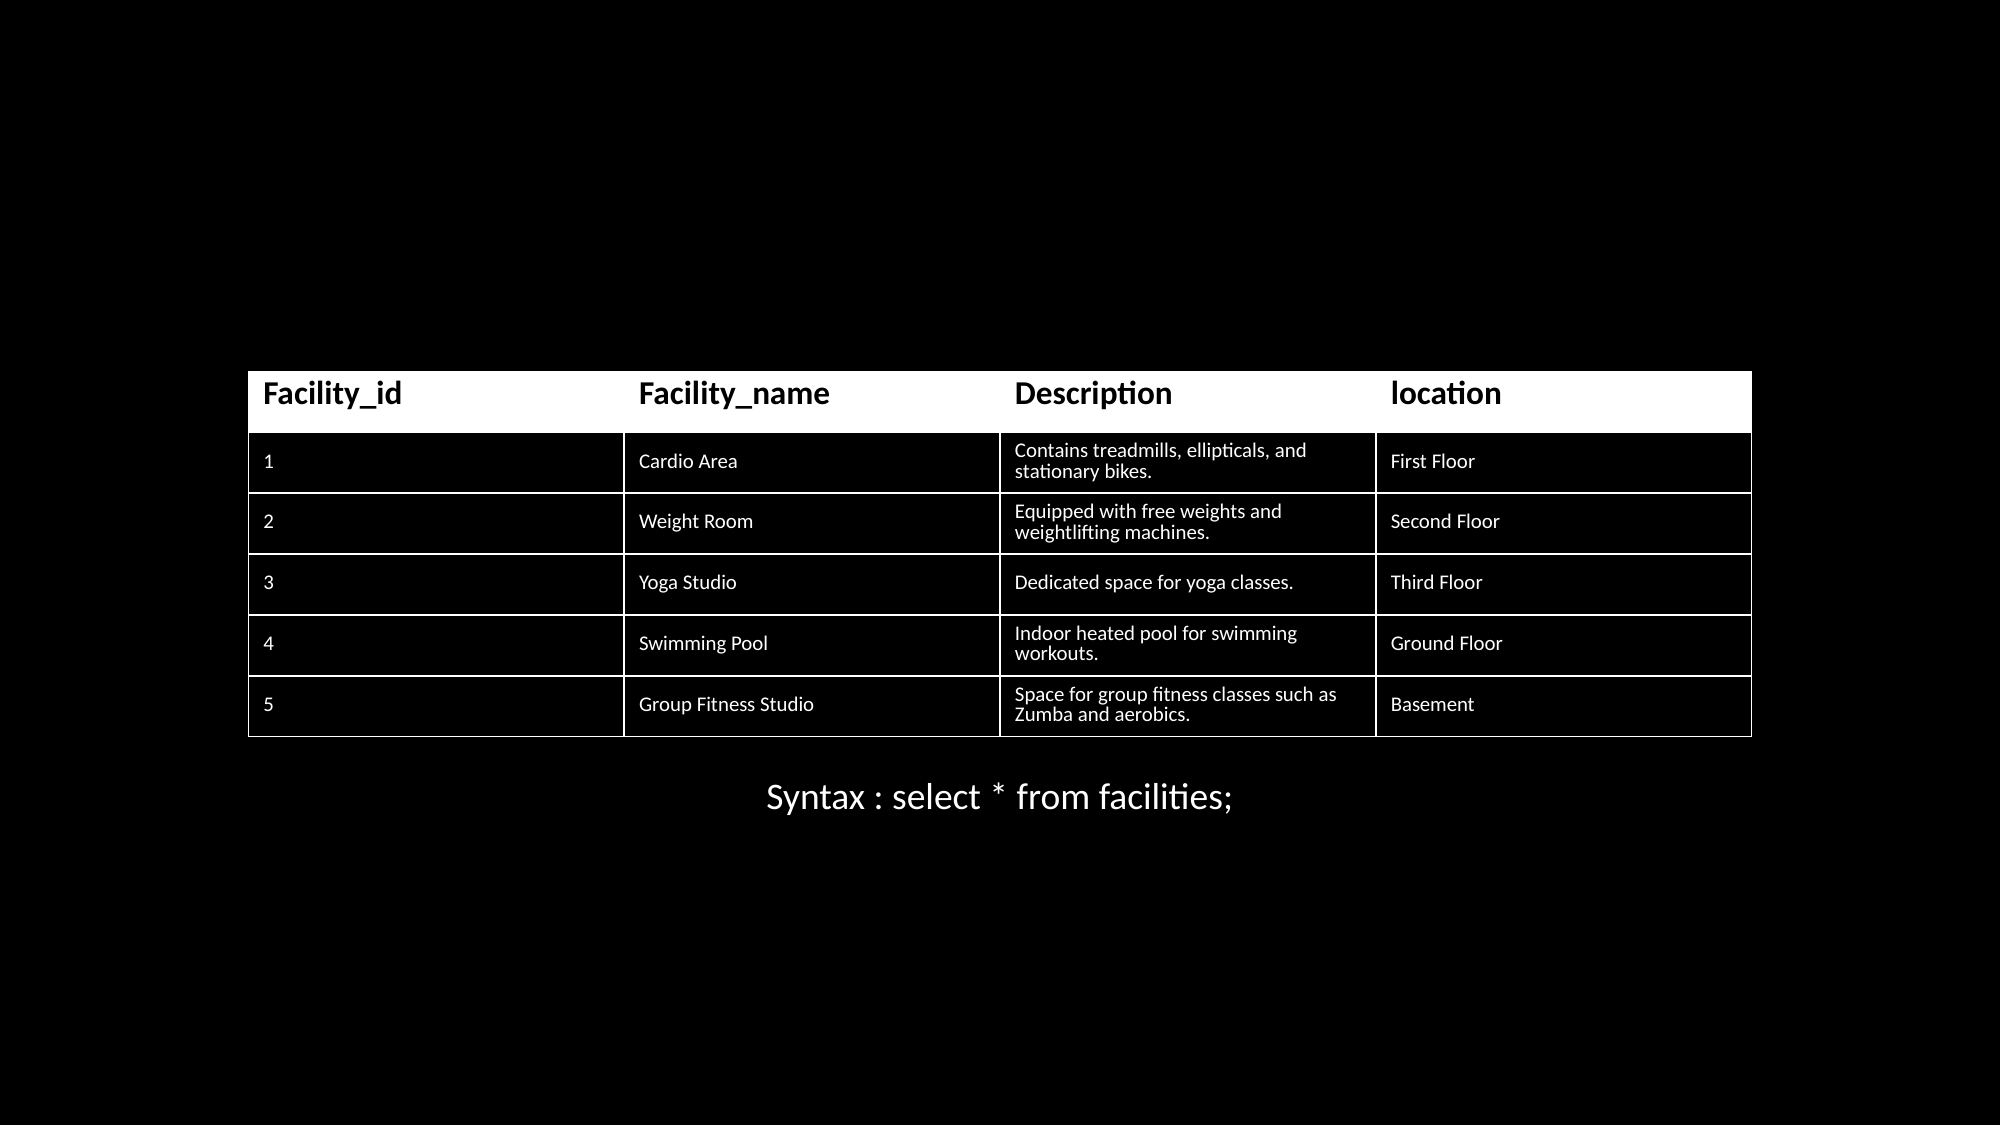

| Facility\_id | Facility\_name | Description | location |
| --- | --- | --- | --- |
| 1 | Cardio Area | Contains treadmills, ellipticals, and stationary bikes. | First Floor |
| 2 | Weight Room | Equipped with free weights and weightlifting machines. | Second Floor |
| 3 | Yoga Studio | Dedicated space for yoga classes. | Third Floor |
| 4 | Swimming Pool | Indoor heated pool for swimming workouts. | Ground Floor |
| 5 | Group Fitness Studio | Space for group fitness classes such as Zumba and aerobics. | Basement |
Syntax : select * from facilities;